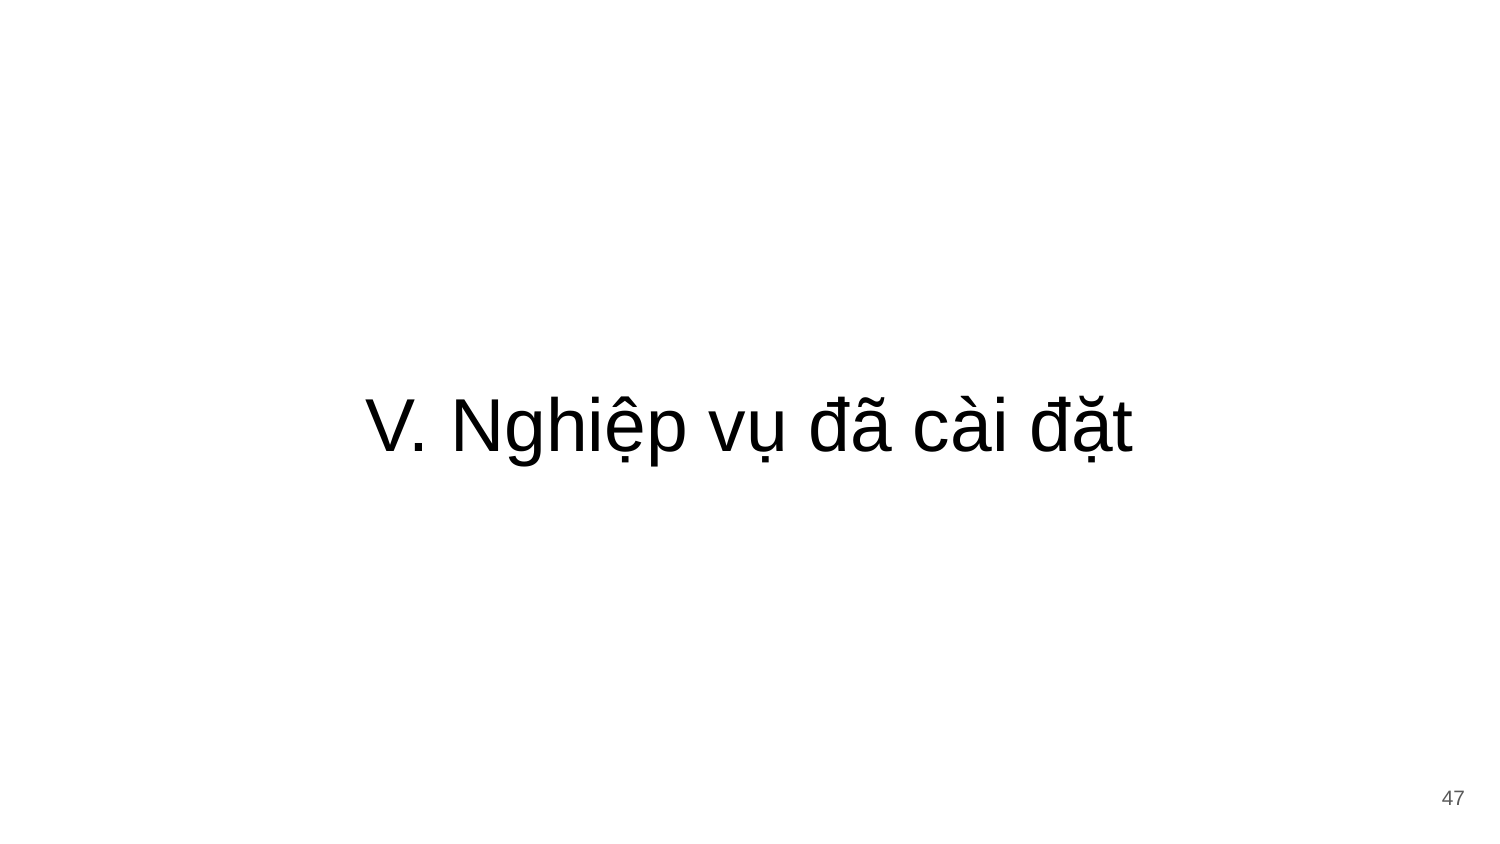

# V. Nghiệp vụ đã cài đặt
47